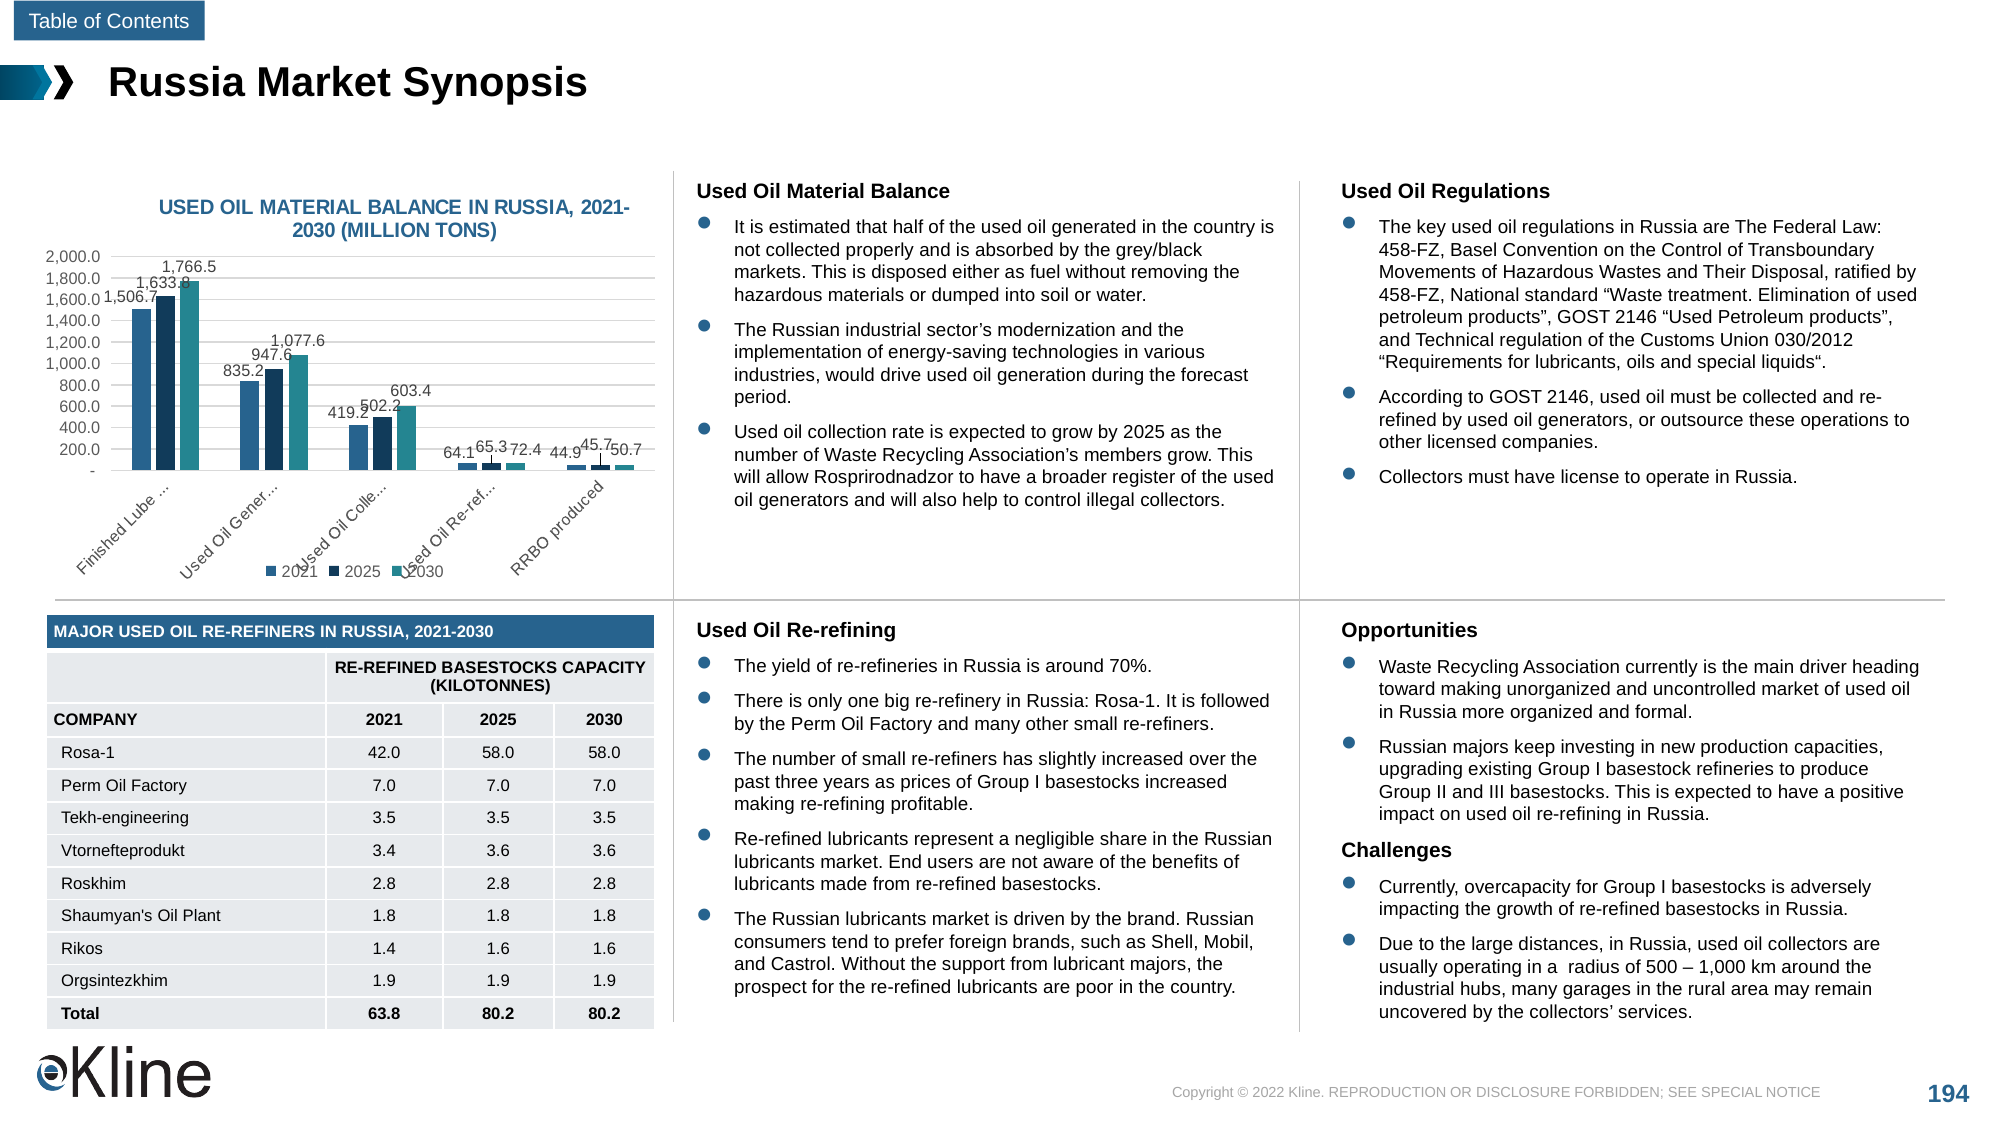

# Russia Market Synopsis
Used Oil Material Balance
It is estimated that half of the used oil generated in the country is not collected properly and is absorbed by the grey/black markets. This is disposed either as fuel without removing the hazardous materials or dumped into soil or water.
The Russian industrial sector’s modernization and the implementation of energy-saving technologies in various industries, would drive used oil generation during the forecast period.
Used oil collection rate is expected to grow by 2025 as the number of Waste Recycling Association’s members grow. This will allow Rosprirodnadzor to have a broader register of the used oil generators and will also help to control illegal collectors.
Used Oil Regulations
The key used oil regulations in Russia are The Federal Law: 458-FZ, Basel Convention on the Control of Transboundary Movements of Hazardous Wastes and Their Disposal, ratified by 458-FZ, National standard “Waste treatment. Elimination of used petroleum products”, GOST 2146 “Used Petroleum products”, and Technical regulation of the Customs Union 030/2012 “Requirements for lubricants, oils and special liquids“.
According to GOST 2146, used oil must be collected and re-refined by used oil generators, or outsource these operations to other licensed companies.
Collectors must have license to operate in Russia.

### Chart: USED OIL MATERIAL BALANCE IN RUSSIA, 2021-2030 (MILLION TONS)

| Category | 2021 | 2025 | 2030 |
|---|---|---|---|
| Finished Lube Demand | 1506.7 | 1633.8 | 1766.5 |
| Used Oil Generated | 835.2 | 947.6 | 1077.6 |
| Used Oil Collected | 419.2 | 502.2 | 603.4 |
| Used Oil Re-refined | 64.1 | 65.3 | 72.4 |
| RRBO produced | 44.9 | 45.7 | 50.7 |
Used Oil Re-refining
The yield of re-refineries in Russia is around 70%.
There is only one big re-refinery in Russia: Rosa-1. It is followed by the Perm Oil Factory and many other small re-refiners.
The number of small re-refiners has slightly increased over the past three years as prices of Group I basestocks increased making re-refining profitable.
Re-refined lubricants represent a negligible share in the Russian lubricants market. End users are not aware of the benefits of lubricants made from re-refined basestocks.
The Russian lubricants market is driven by the brand. Russian consumers tend to prefer foreign brands, such as Shell, Mobil, and Castrol. Without the support from lubricant majors, the prospect for the re-refined lubricants are poor in the country.
Opportunities
Waste Recycling Association currently is the main driver heading toward making unorganized and uncontrolled market of used oil in Russia more organized and formal.
Russian majors keep investing in new production capacities, upgrading existing Group I basestock refineries to produce Group II and III basestocks. This is expected to have a positive impact on used oil re-refining in Russia.
Challenges
Currently, overcapacity for Group I basestocks is adversely impacting the growth of re-refined basestocks in Russia.
Due to the large distances, in Russia, used oil collectors are usually operating in a  radius of 500 – 1,000 km around the industrial hubs, many garages in the rural area may remain uncovered by the collectors’ services.
| MAJOR USED OIL RE-REFINERS IN RUSSIA, 2021-2030 |  |  |  |
| --- | --- | --- | --- |
|  | RE-REFINED BASESTOCKS CAPACITY (KILOTONNES) |  |  |
| COMPANY | 2021 | 2025 | 2030 |
| Rosa-1 | 42.0 | 58.0 | 58.0 |
| Perm Oil Factory | 7.0 | 7.0 | 7.0 |
| Tekh-engineering | 3.5 | 3.5 | 3.5 |
| Vtornefteprodukt | 3.4 | 3.6 | 3.6 |
| Roskhim | 2.8 | 2.8 | 2.8 |
| Shaumyan's Oil Plant | 1.8 | 1.8 | 1.8 |
| Rikos | 1.4 | 1.6 | 1.6 |
| Orgsintezkhim | 1.9 | 1.9 | 1.9 |
| Total | 63.8 | 80.2 | 80.2 |